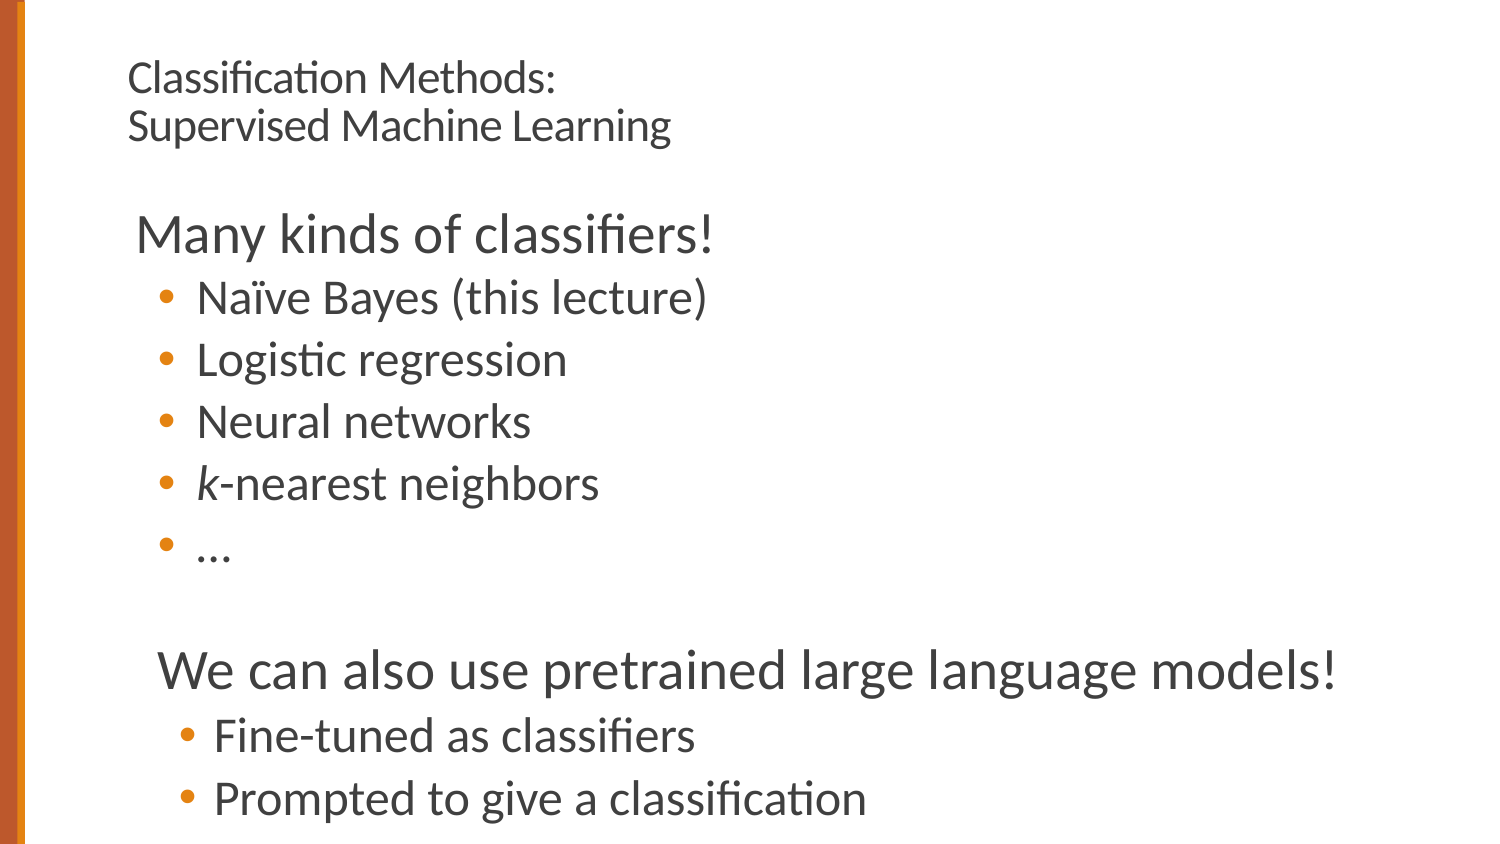

# Classification Methods: Supervised Machine Learning
Many kinds of classifiers!
Naïve Bayes (this lecture)
Logistic regression
Neural networks
k-nearest neighbors
…

We can also use pretrained large language models!
Fine-tuned as classifiers
Prompted to give a classification